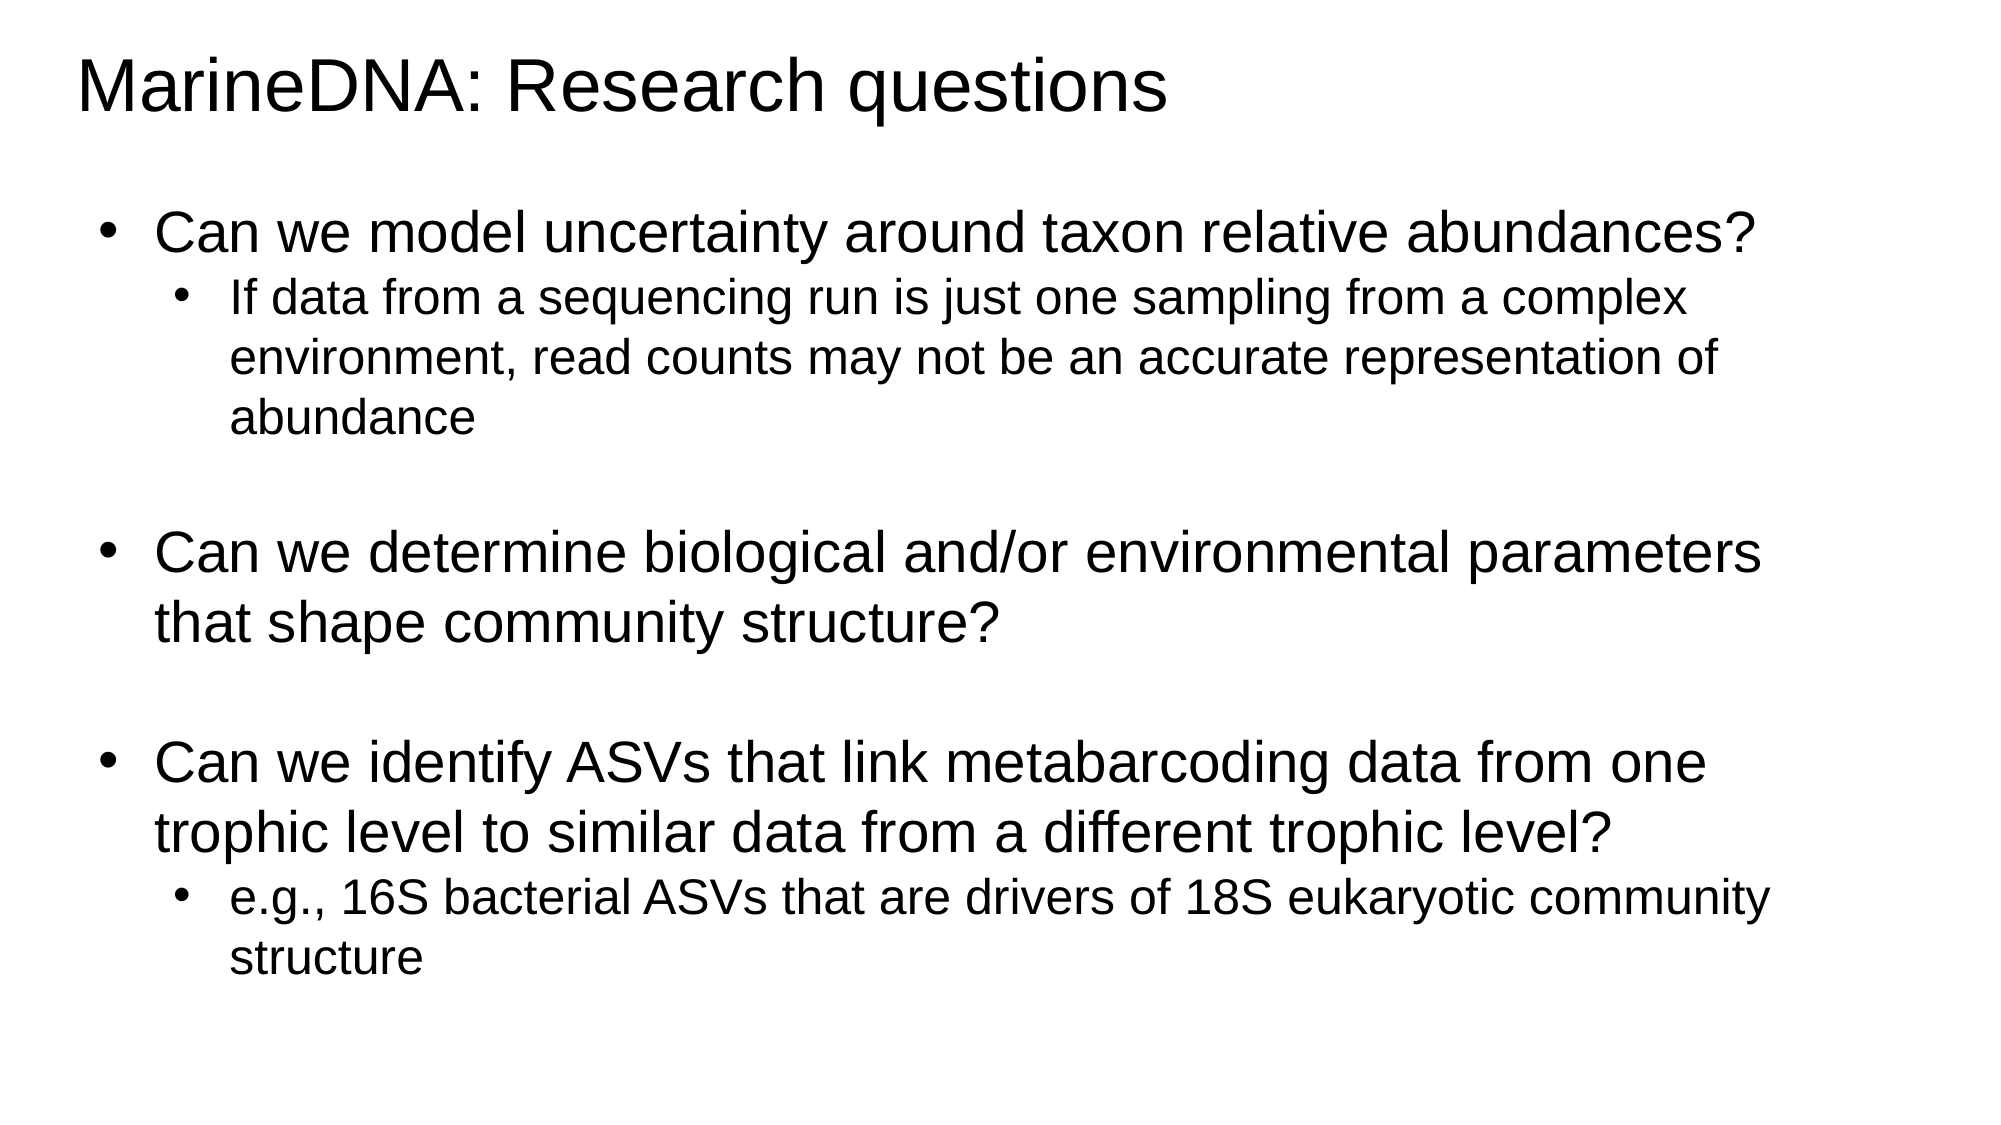

MarineDNA: Research questions
Can we model uncertainty around taxon relative abundances?
If data from a sequencing run is just one sampling from a complex environment, read counts may not be an accurate representation of abundance

Can we determine biological and/or environmental parameters that shape community structure?

Can we identify ASVs that link metabarcoding data from one trophic level to similar data from a different trophic level?
e.g., 16S bacterial ASVs that are drivers of 18S eukaryotic community structure